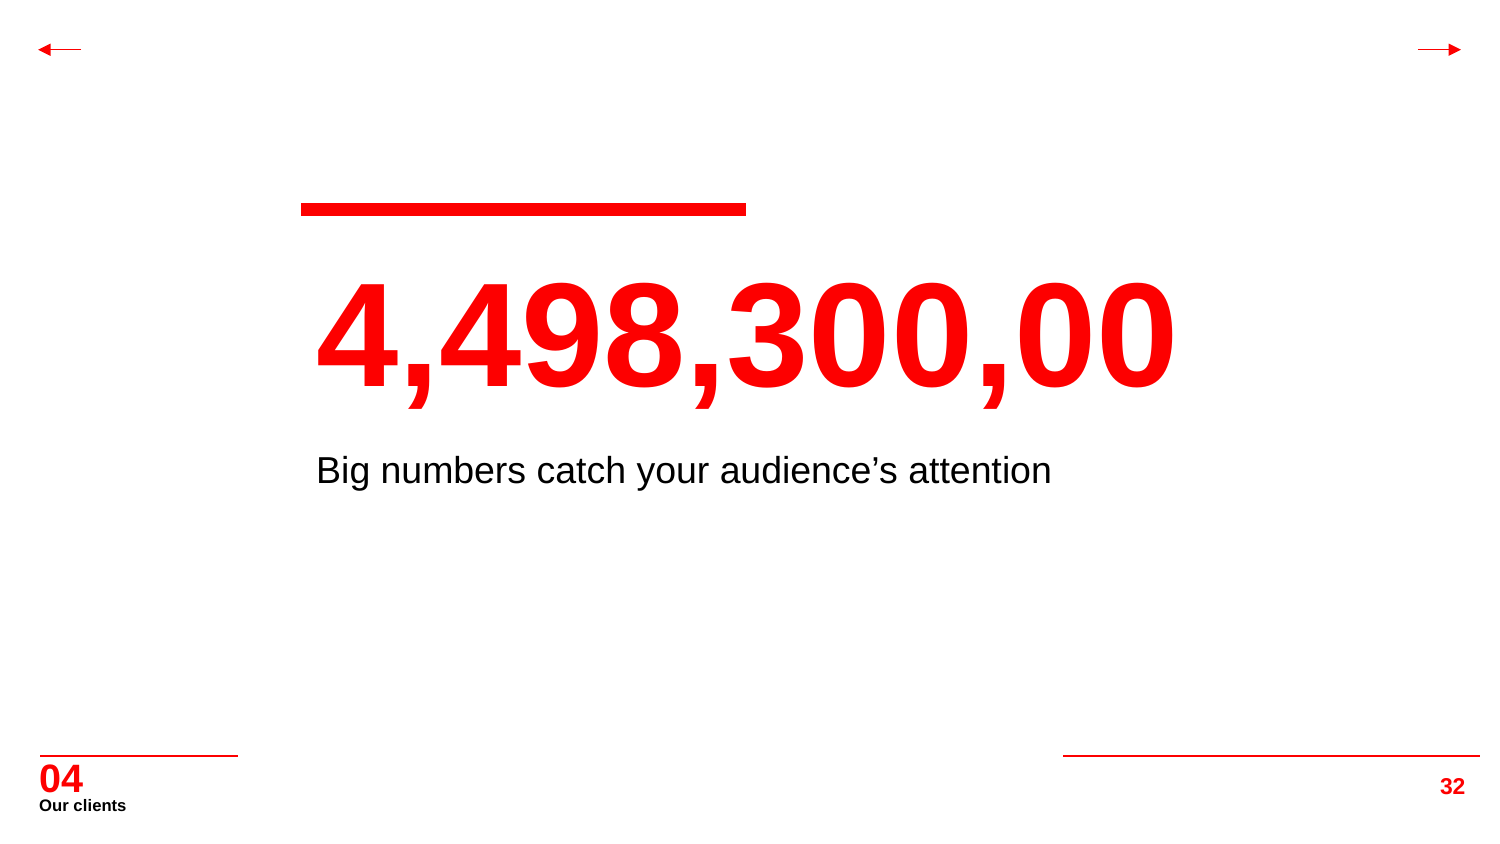

4,498,300,00
Big numbers catch your audience’s attention
04
# Our clients